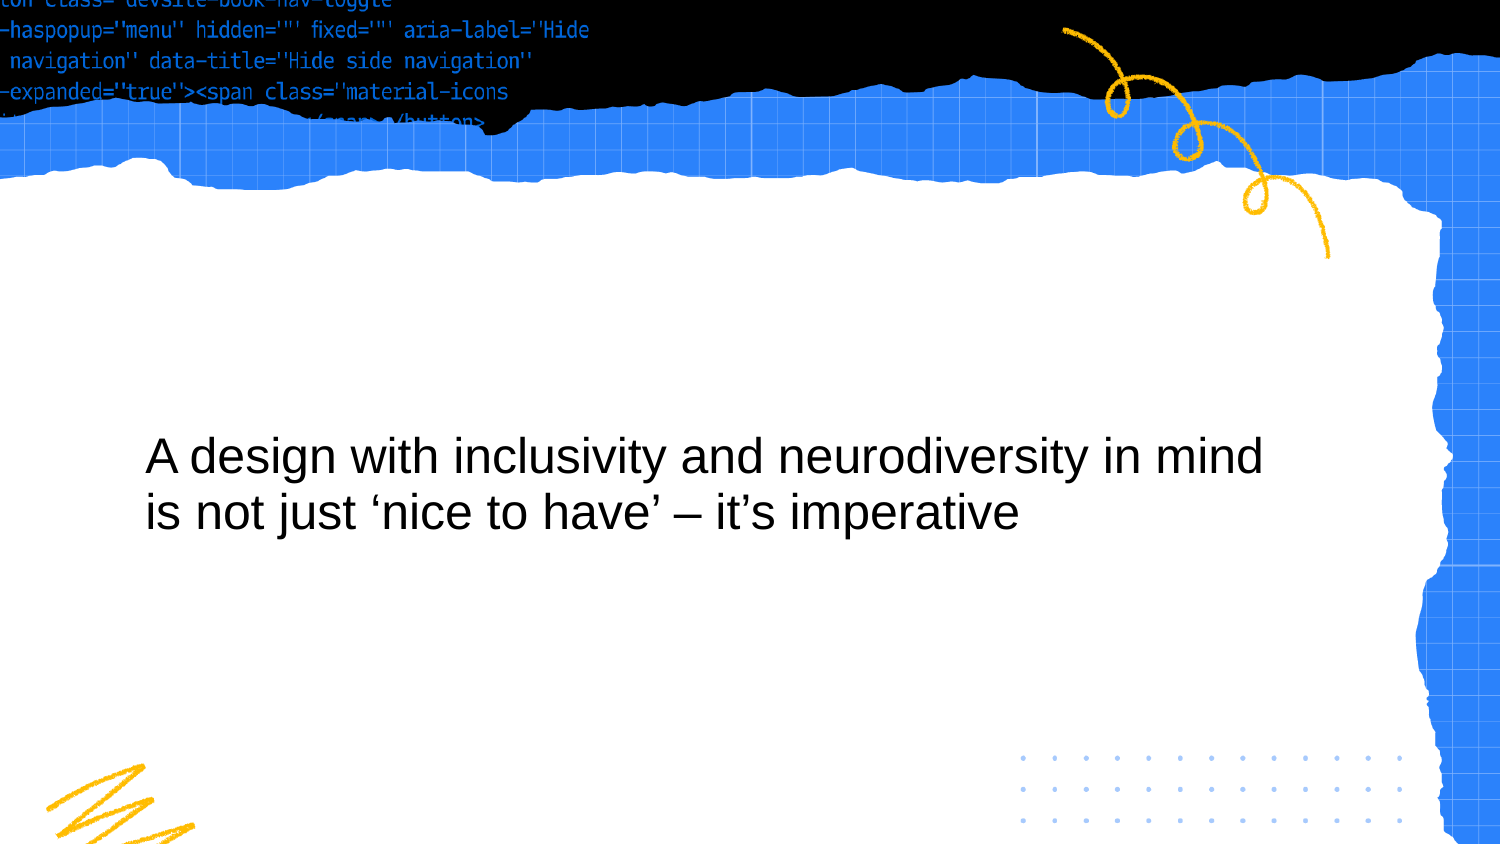

# A design with inclusivity and neurodiversity in mind is not just ‘nice to have’ – it’s imperative